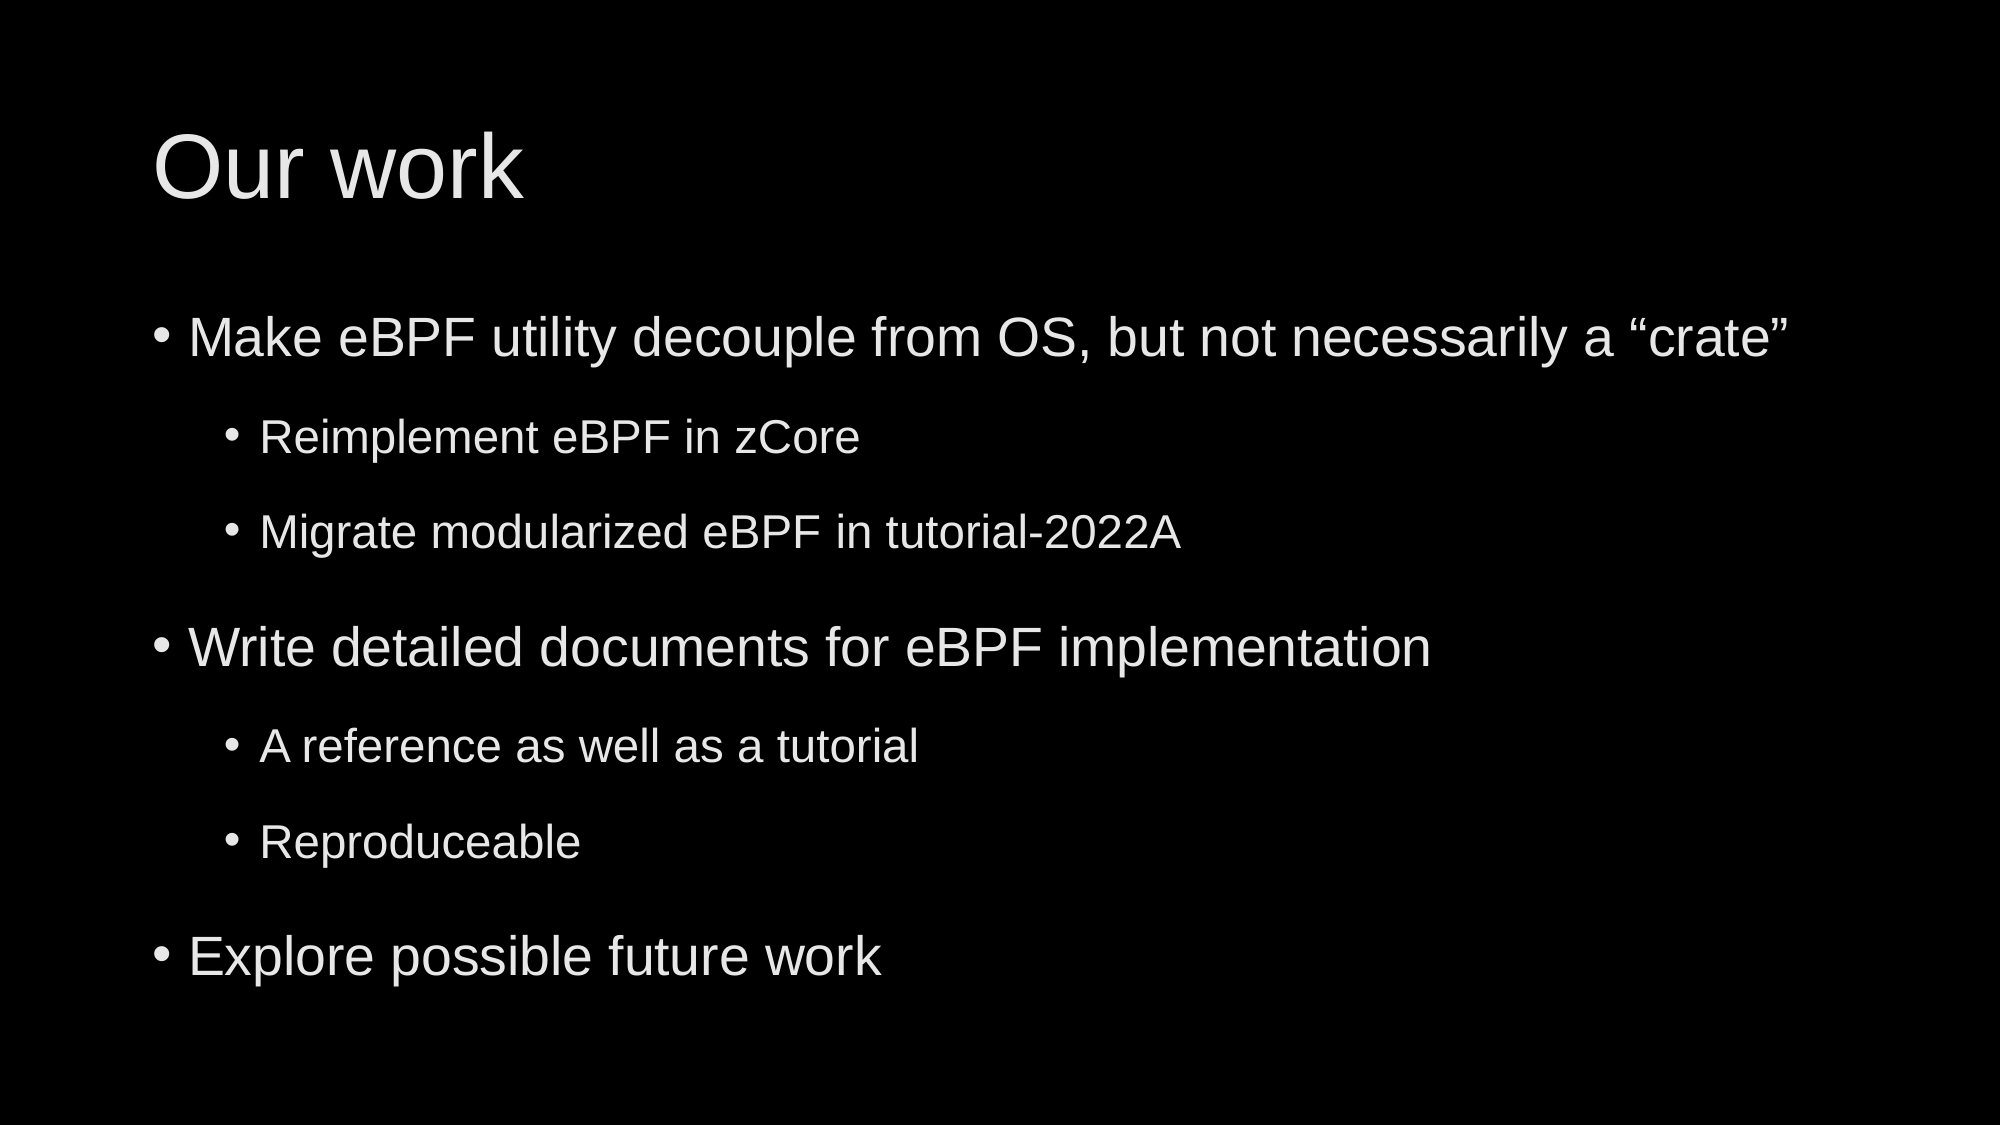

# Our work
Make eBPF utility decouple from OS, but not necessarily a “crate”
Reimplement eBPF in zCore
Migrate modularized eBPF in tutorial-2022A
Write detailed documents for eBPF implementation
A reference as well as a tutorial
Reproduceable
Explore possible future work